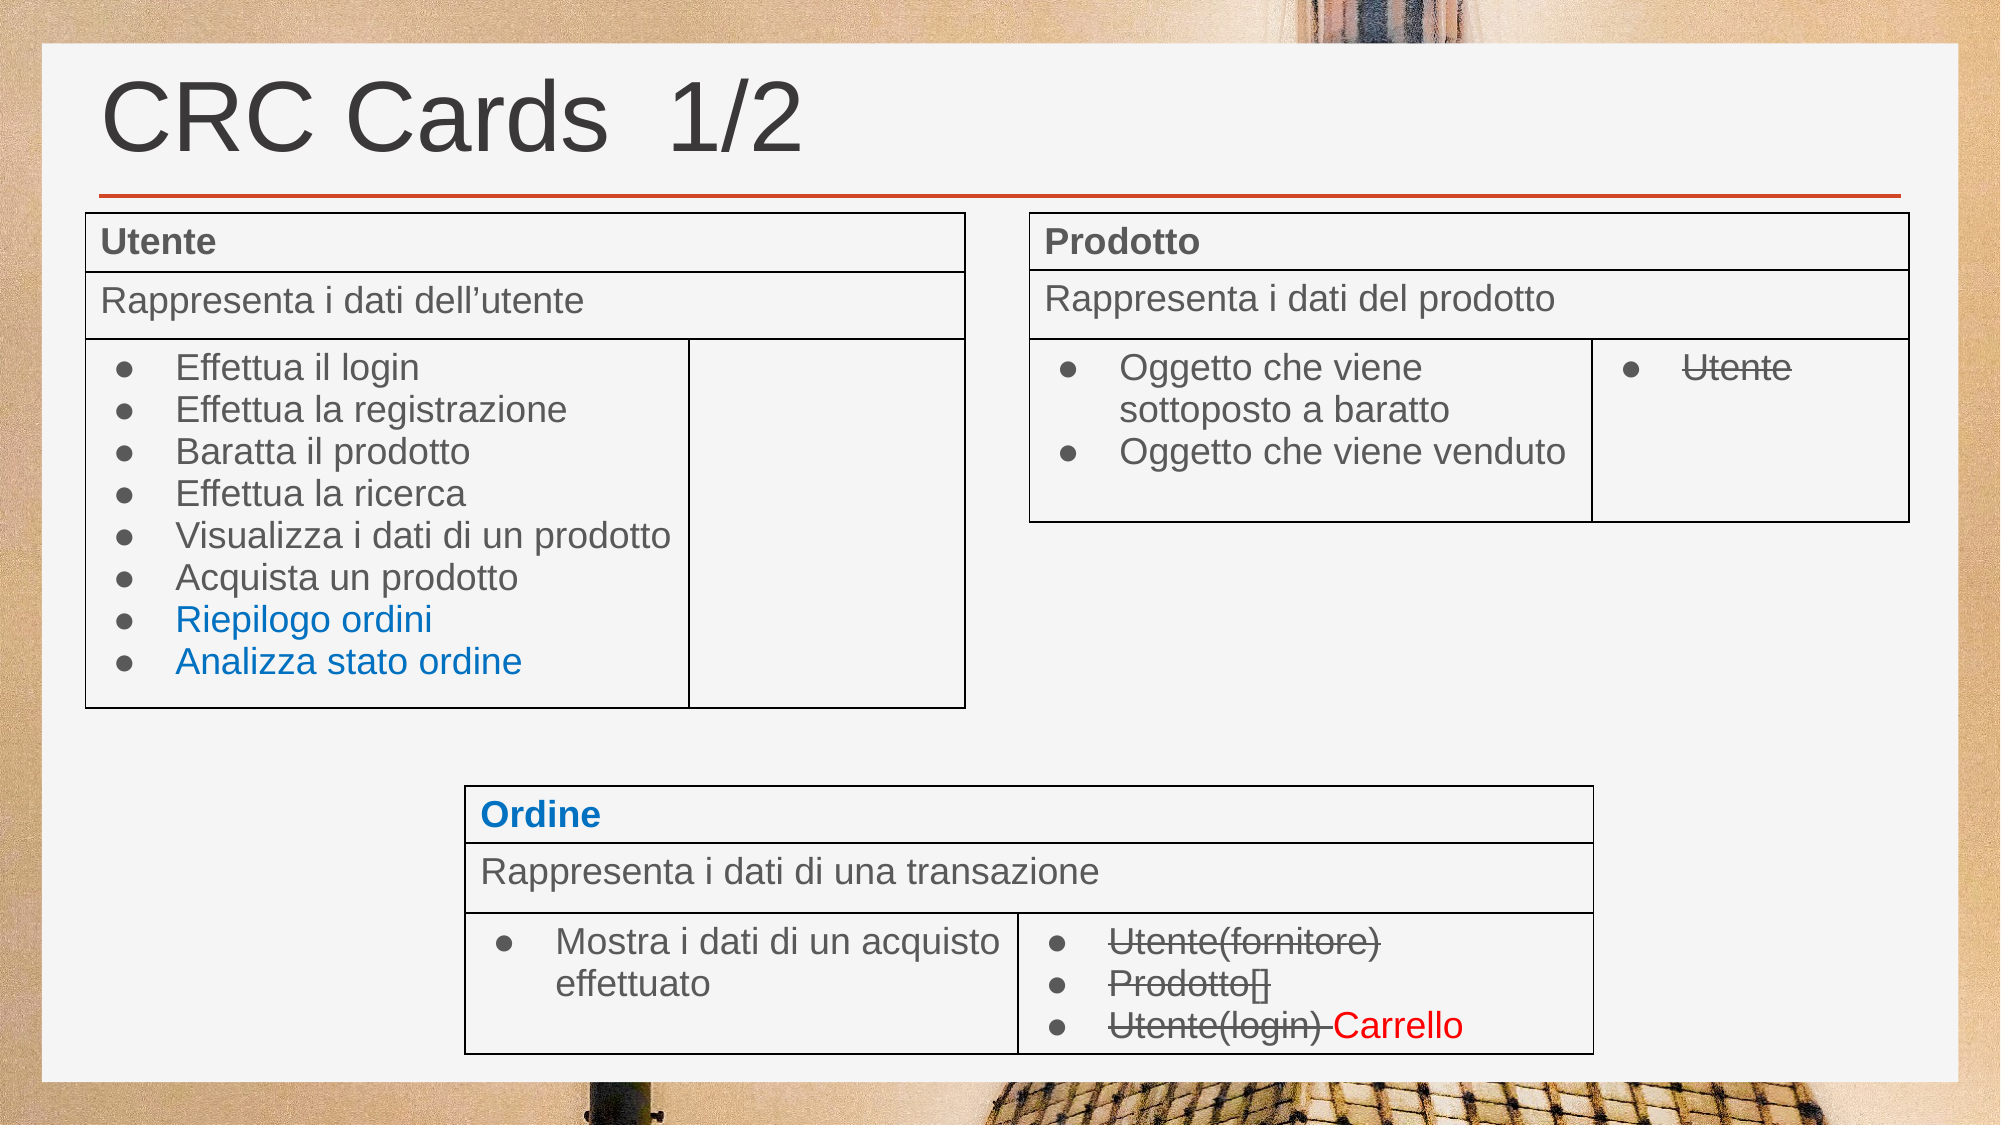

# CRC Cards  1/2
| Utente |  |
| --- | --- |
| Rappresenta i dati dell’utente |  |
| Effettua il login Effettua la registrazione Baratta il prodotto Effettua la ricerca Visualizza i dati di un prodotto Acquista un prodotto Riepilogo ordini Analizza stato ordine |  |
| Prodotto |  |
| --- | --- |
| Rappresenta i dati del prodotto |  |
| Oggetto che viene sottoposto a baratto Oggetto che viene venduto | Utente |
| Ordine |  |
| --- | --- |
| Rappresenta i dati di una transazione |  |
| Mostra i dati di un acquisto effettuato | Utente(fornitore) Prodotto[] Utente(login) Carrello |